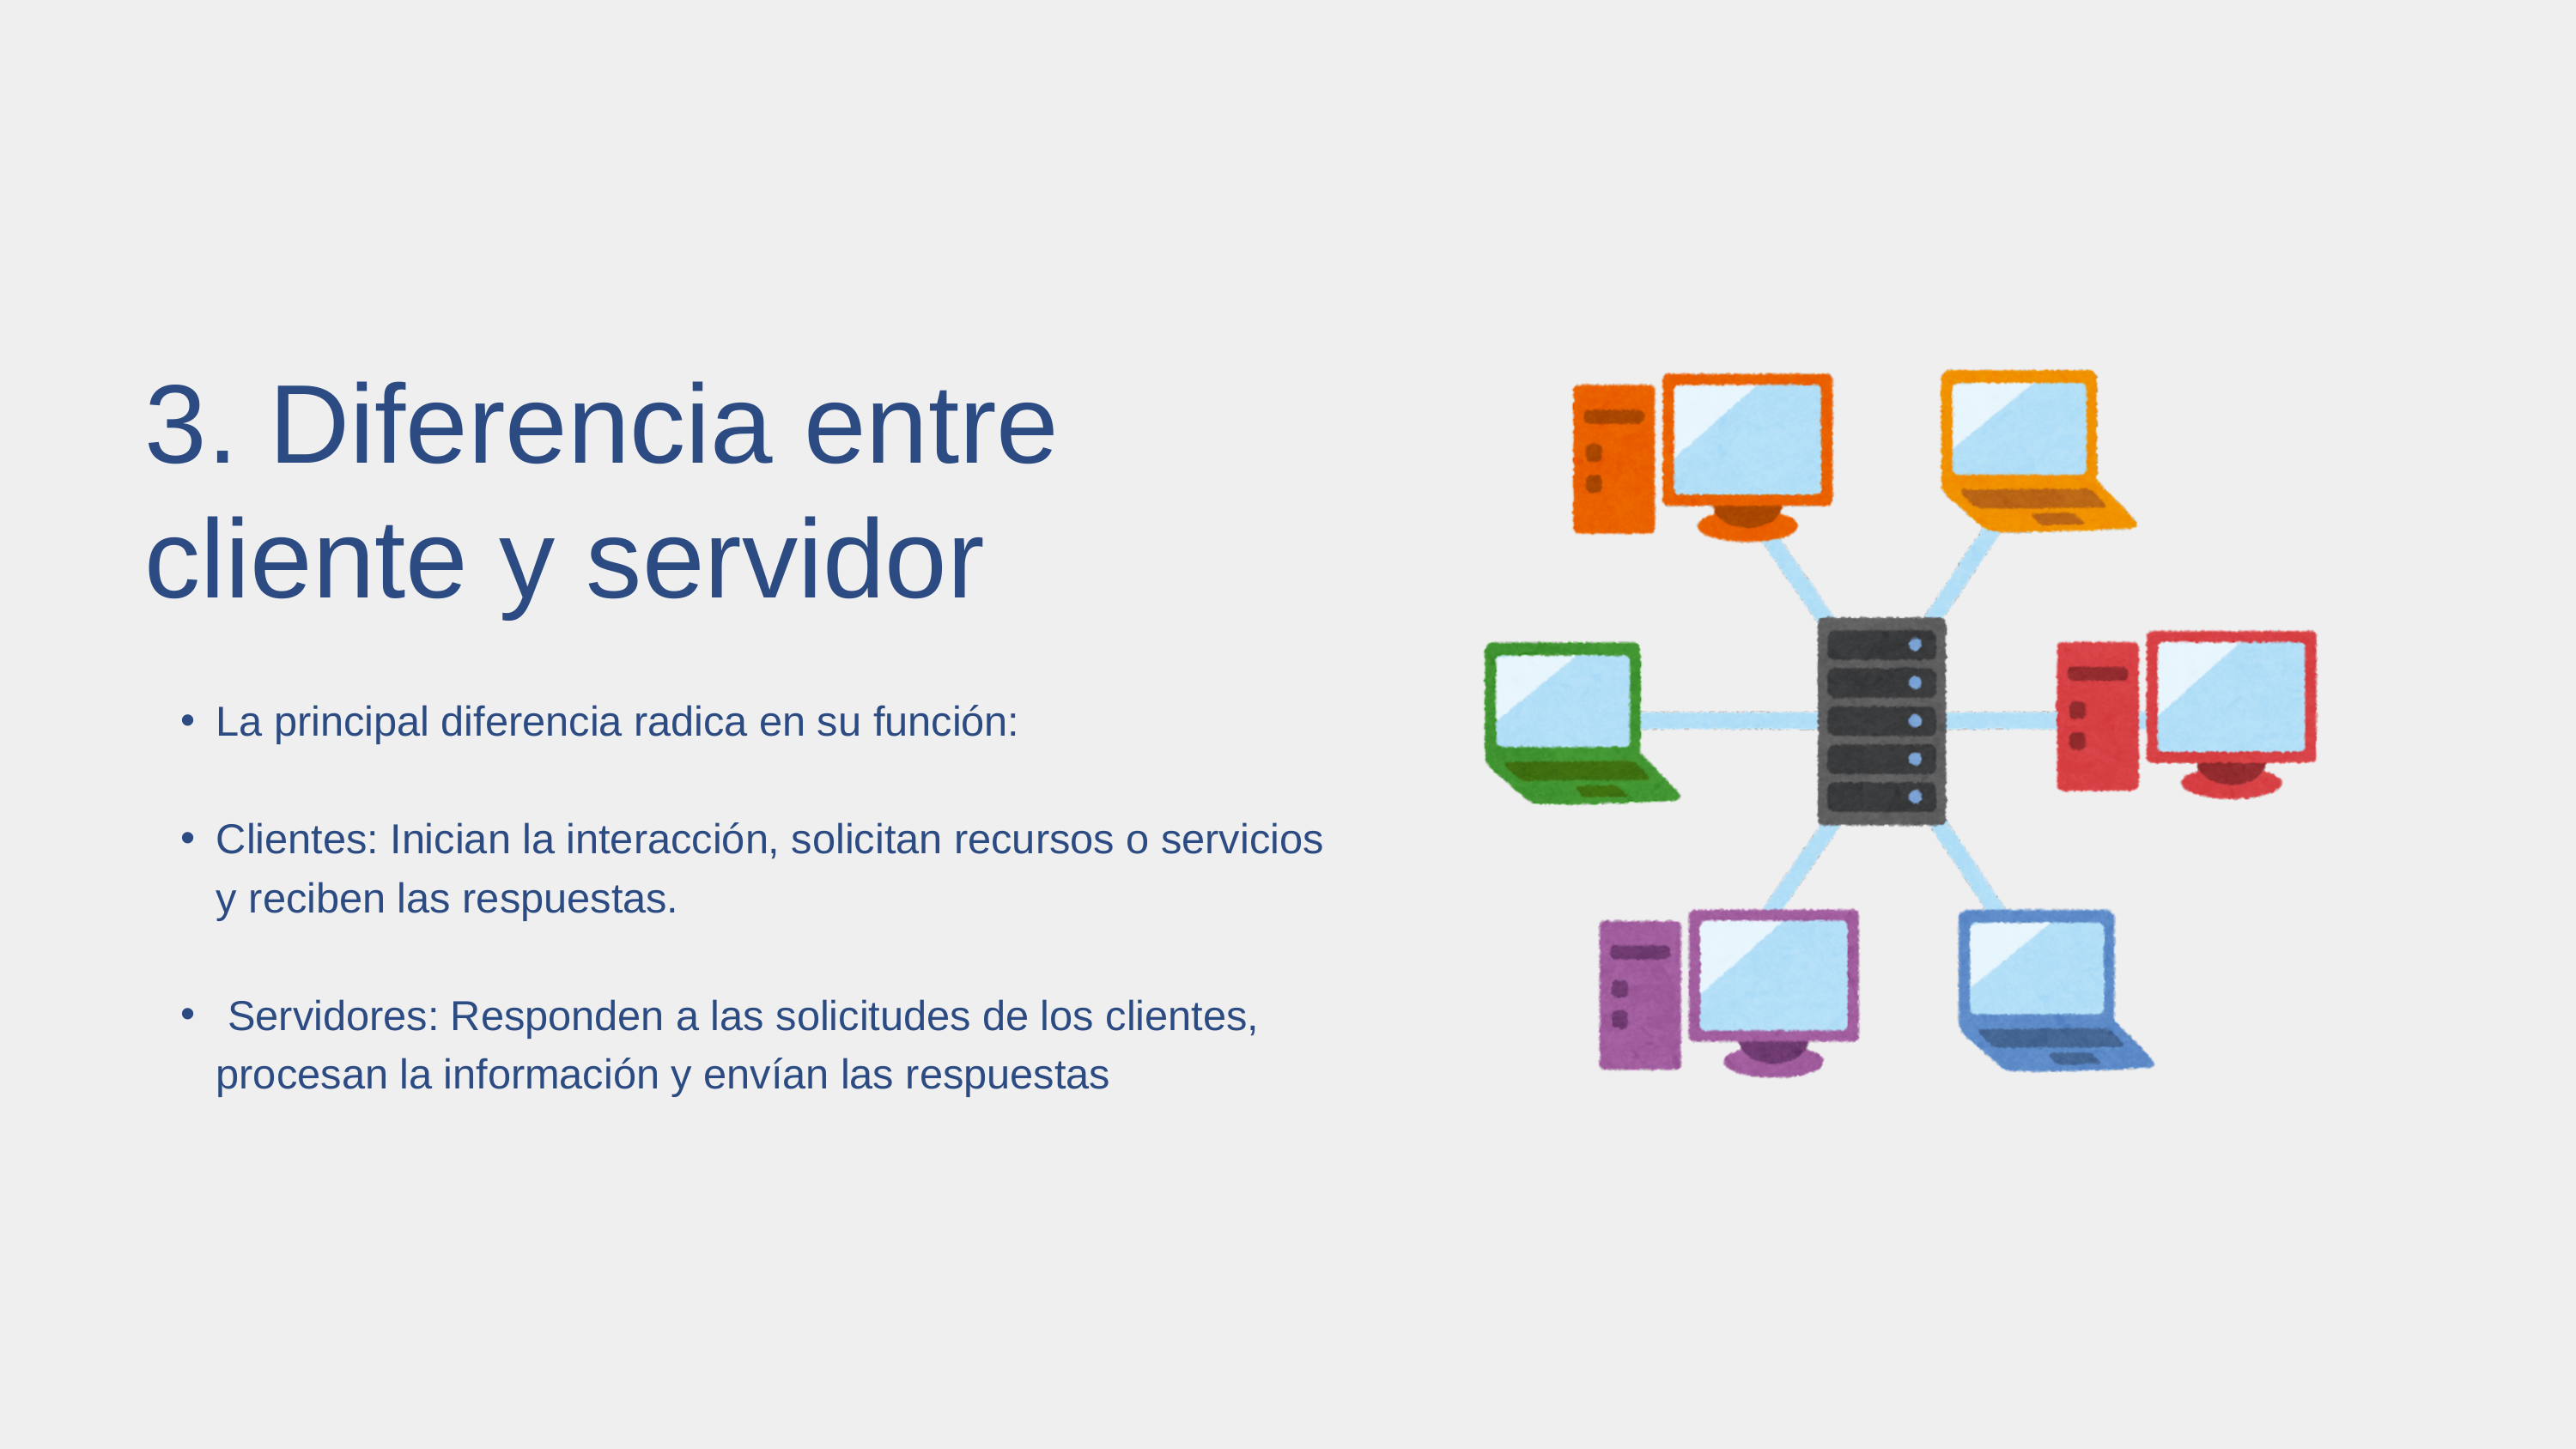

3. Diferencia entre cliente y servidor
La principal diferencia radica en su función:

Clientes: Inician la interacción, solicitan recursos o servicios y reciben las respuestas.

 Servidores: Responden a las solicitudes de los clientes, procesan la información y envían las respuestas